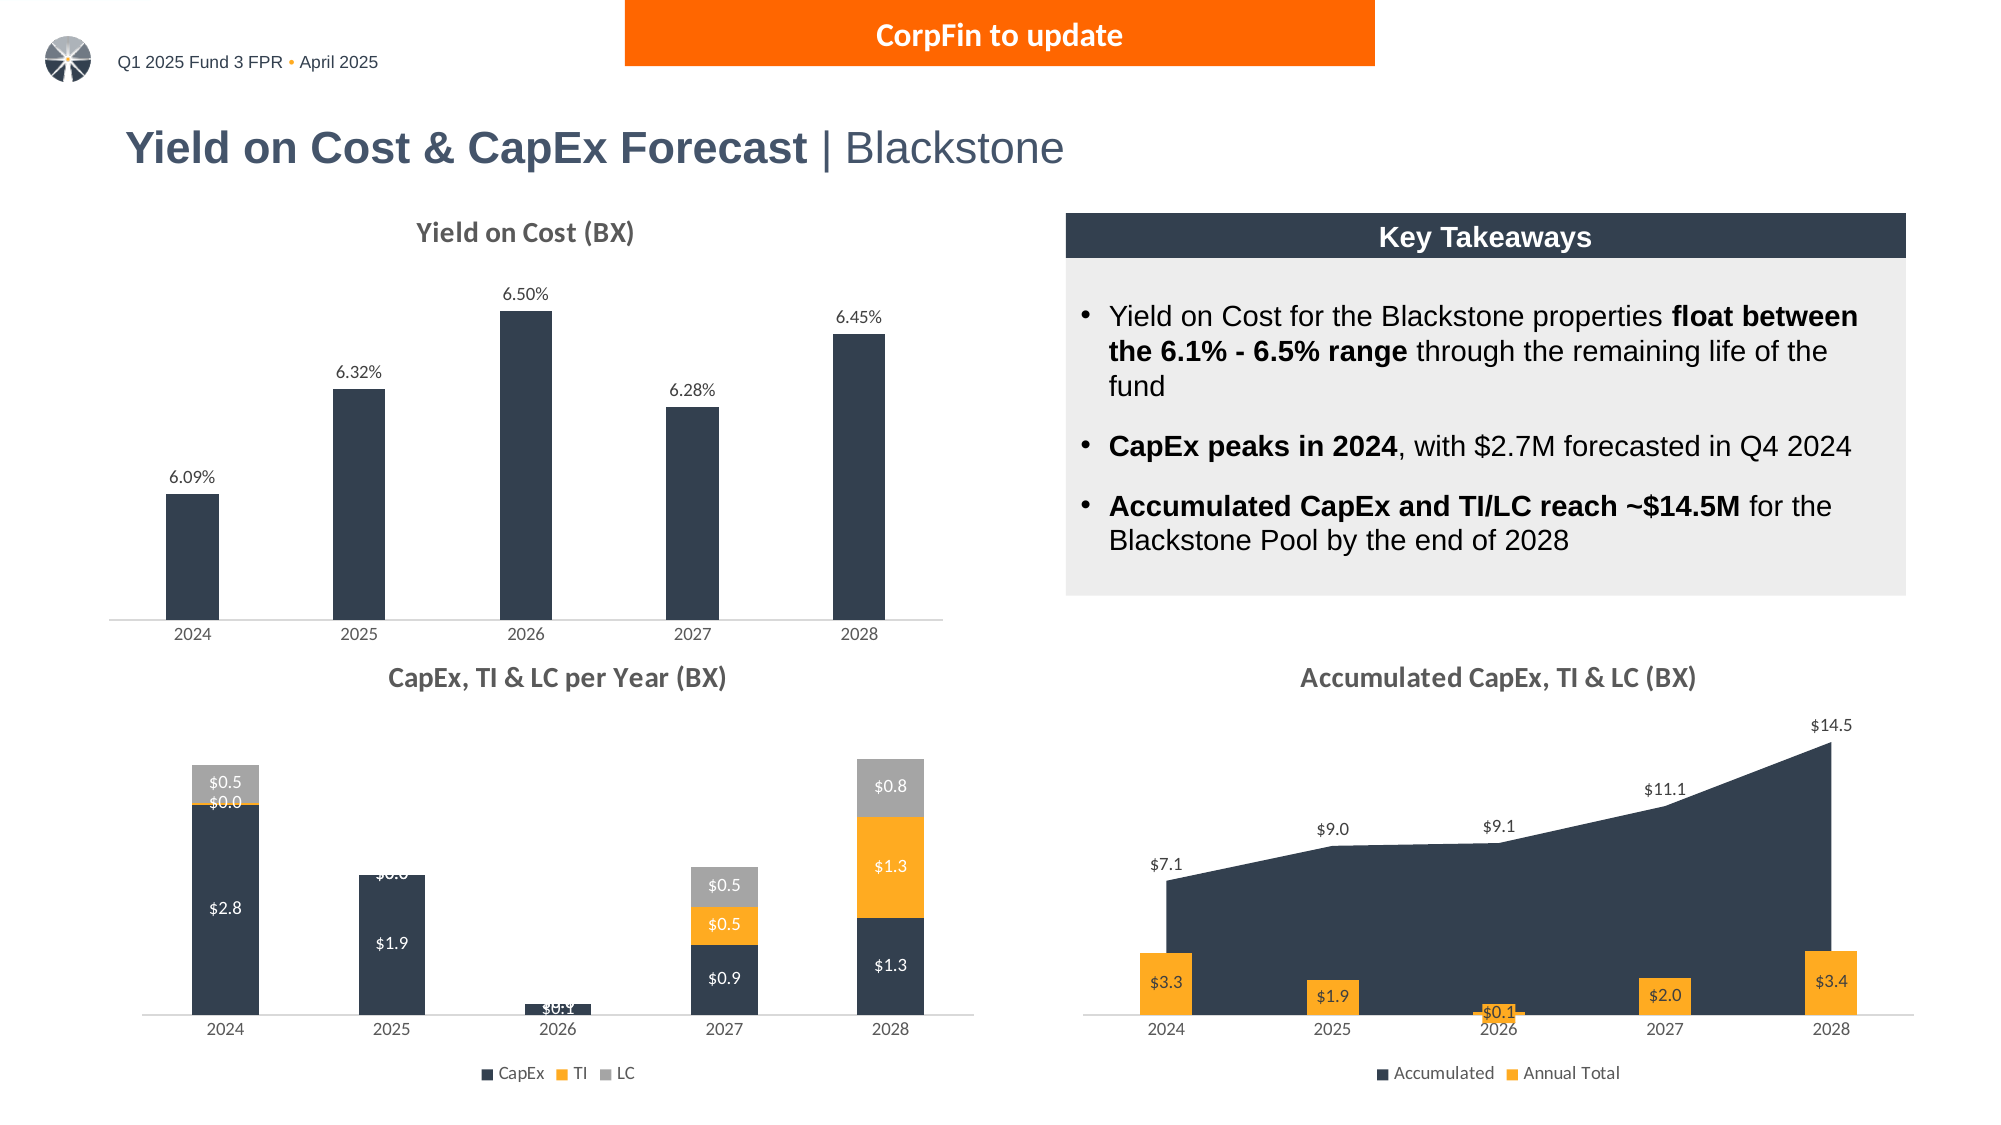

CorpFin to update
# Yield on Cost & CapEx Forecast | Blackstone

### Chart: Yield on Cost (BX)

| Category | Yield on Cost |
|---|---|
| 2024 | 0.06085742352494968 |
| 2025 | 0.06324406396929742 |
| 2026 | 0.06502533441919905 |
| 2027 | 0.06283441077004634 |
| 2028 | 0.06449622425818893 |
Key Takeaways
Yield on Cost for the Blackstone properties float between the 6.1% - 6.5% range through the remaining life of the fund
CapEx peaks in 2024, with $2.7M forecasted in Q4 2024
Accumulated CapEx and TI/LC reach ~$14.5M for the Blackstone Pool by the end of 2028

### Chart: CapEx, TI & LC per Year (BX)

| Category | CapEx | TI | LC |
|---|---|---|---|
| 2024 | 2.78821826 | 0.023028390000000003 | 0.4979631 |
| 2025 | 1.857559 | 0.0 | 0.0 |
| 2026 | 0.14874700000000002 | 0.0 | 0.0 |
| 2027 | 0.9245000000000001 | 0.5057511699999999 | 0.53092617 |
| 2028 | 1.289469 | 1.33495925 | 0.7745841099999999 |

### Chart: Accumulated CapEx, TI & LC (BX)

| Category | Accumulated | Annual Total |  |
|---|---|---|---|
| 2024 | 7.1158169000000004 | 3.30920975 | 7.1158169000000004 |
| 2025 | 8.9733759 | 1.857559 | 8.9733759 |
| 2026 | 9.1221229 | 0.14874700000000002 | 9.1221229 |
| 2027 | 11.08330024 | 1.9611773399999999 | 11.08330024 |
| 2028 | 14.4823126 | 3.3990123600000004 | 14.4823126 |